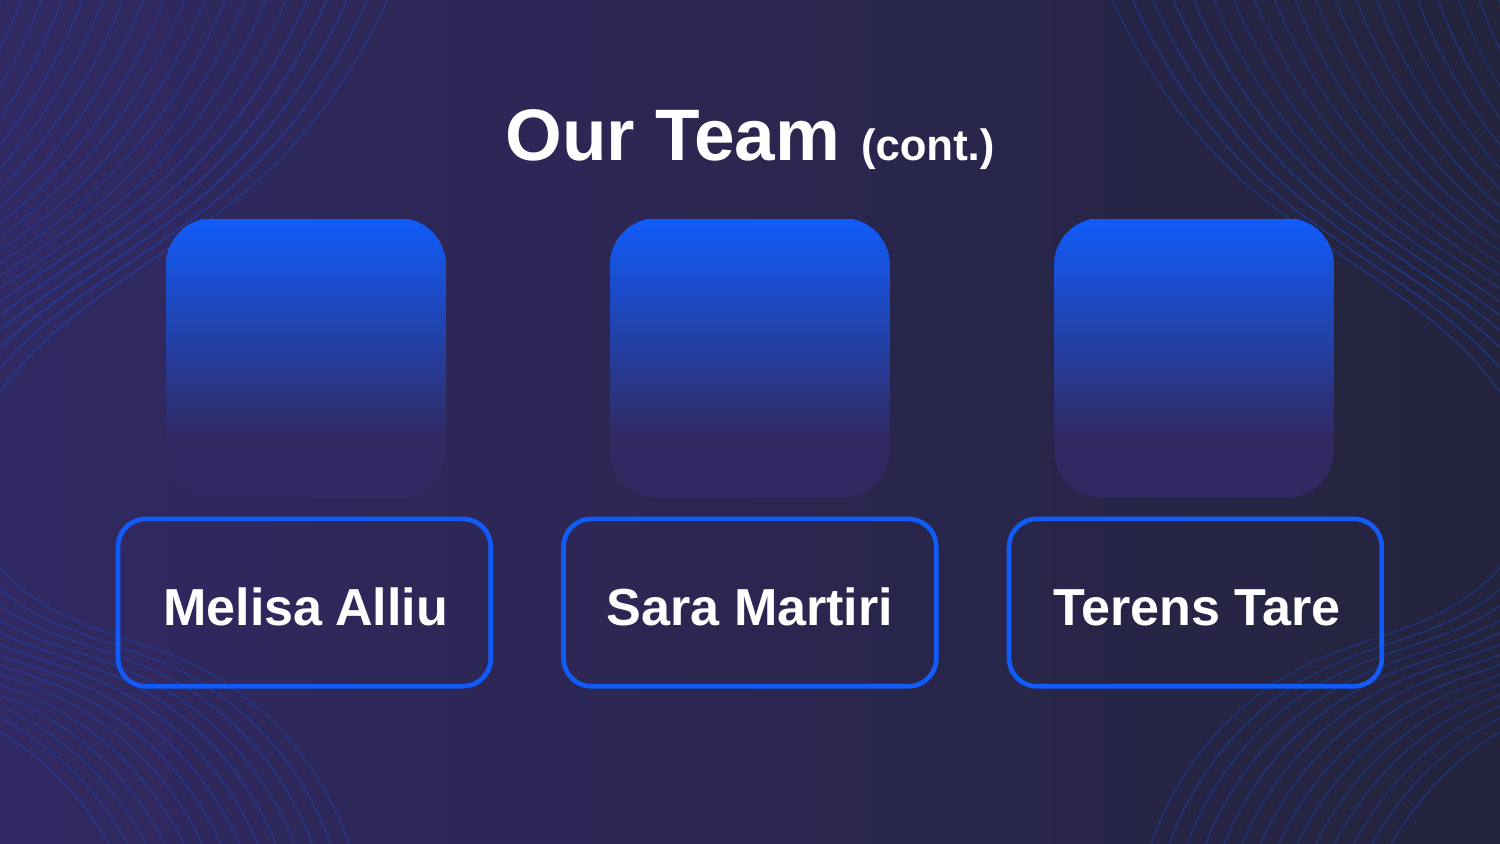

# Our Team (cont.)
Melisa Alliu
Sara Martiri
Terens Tare